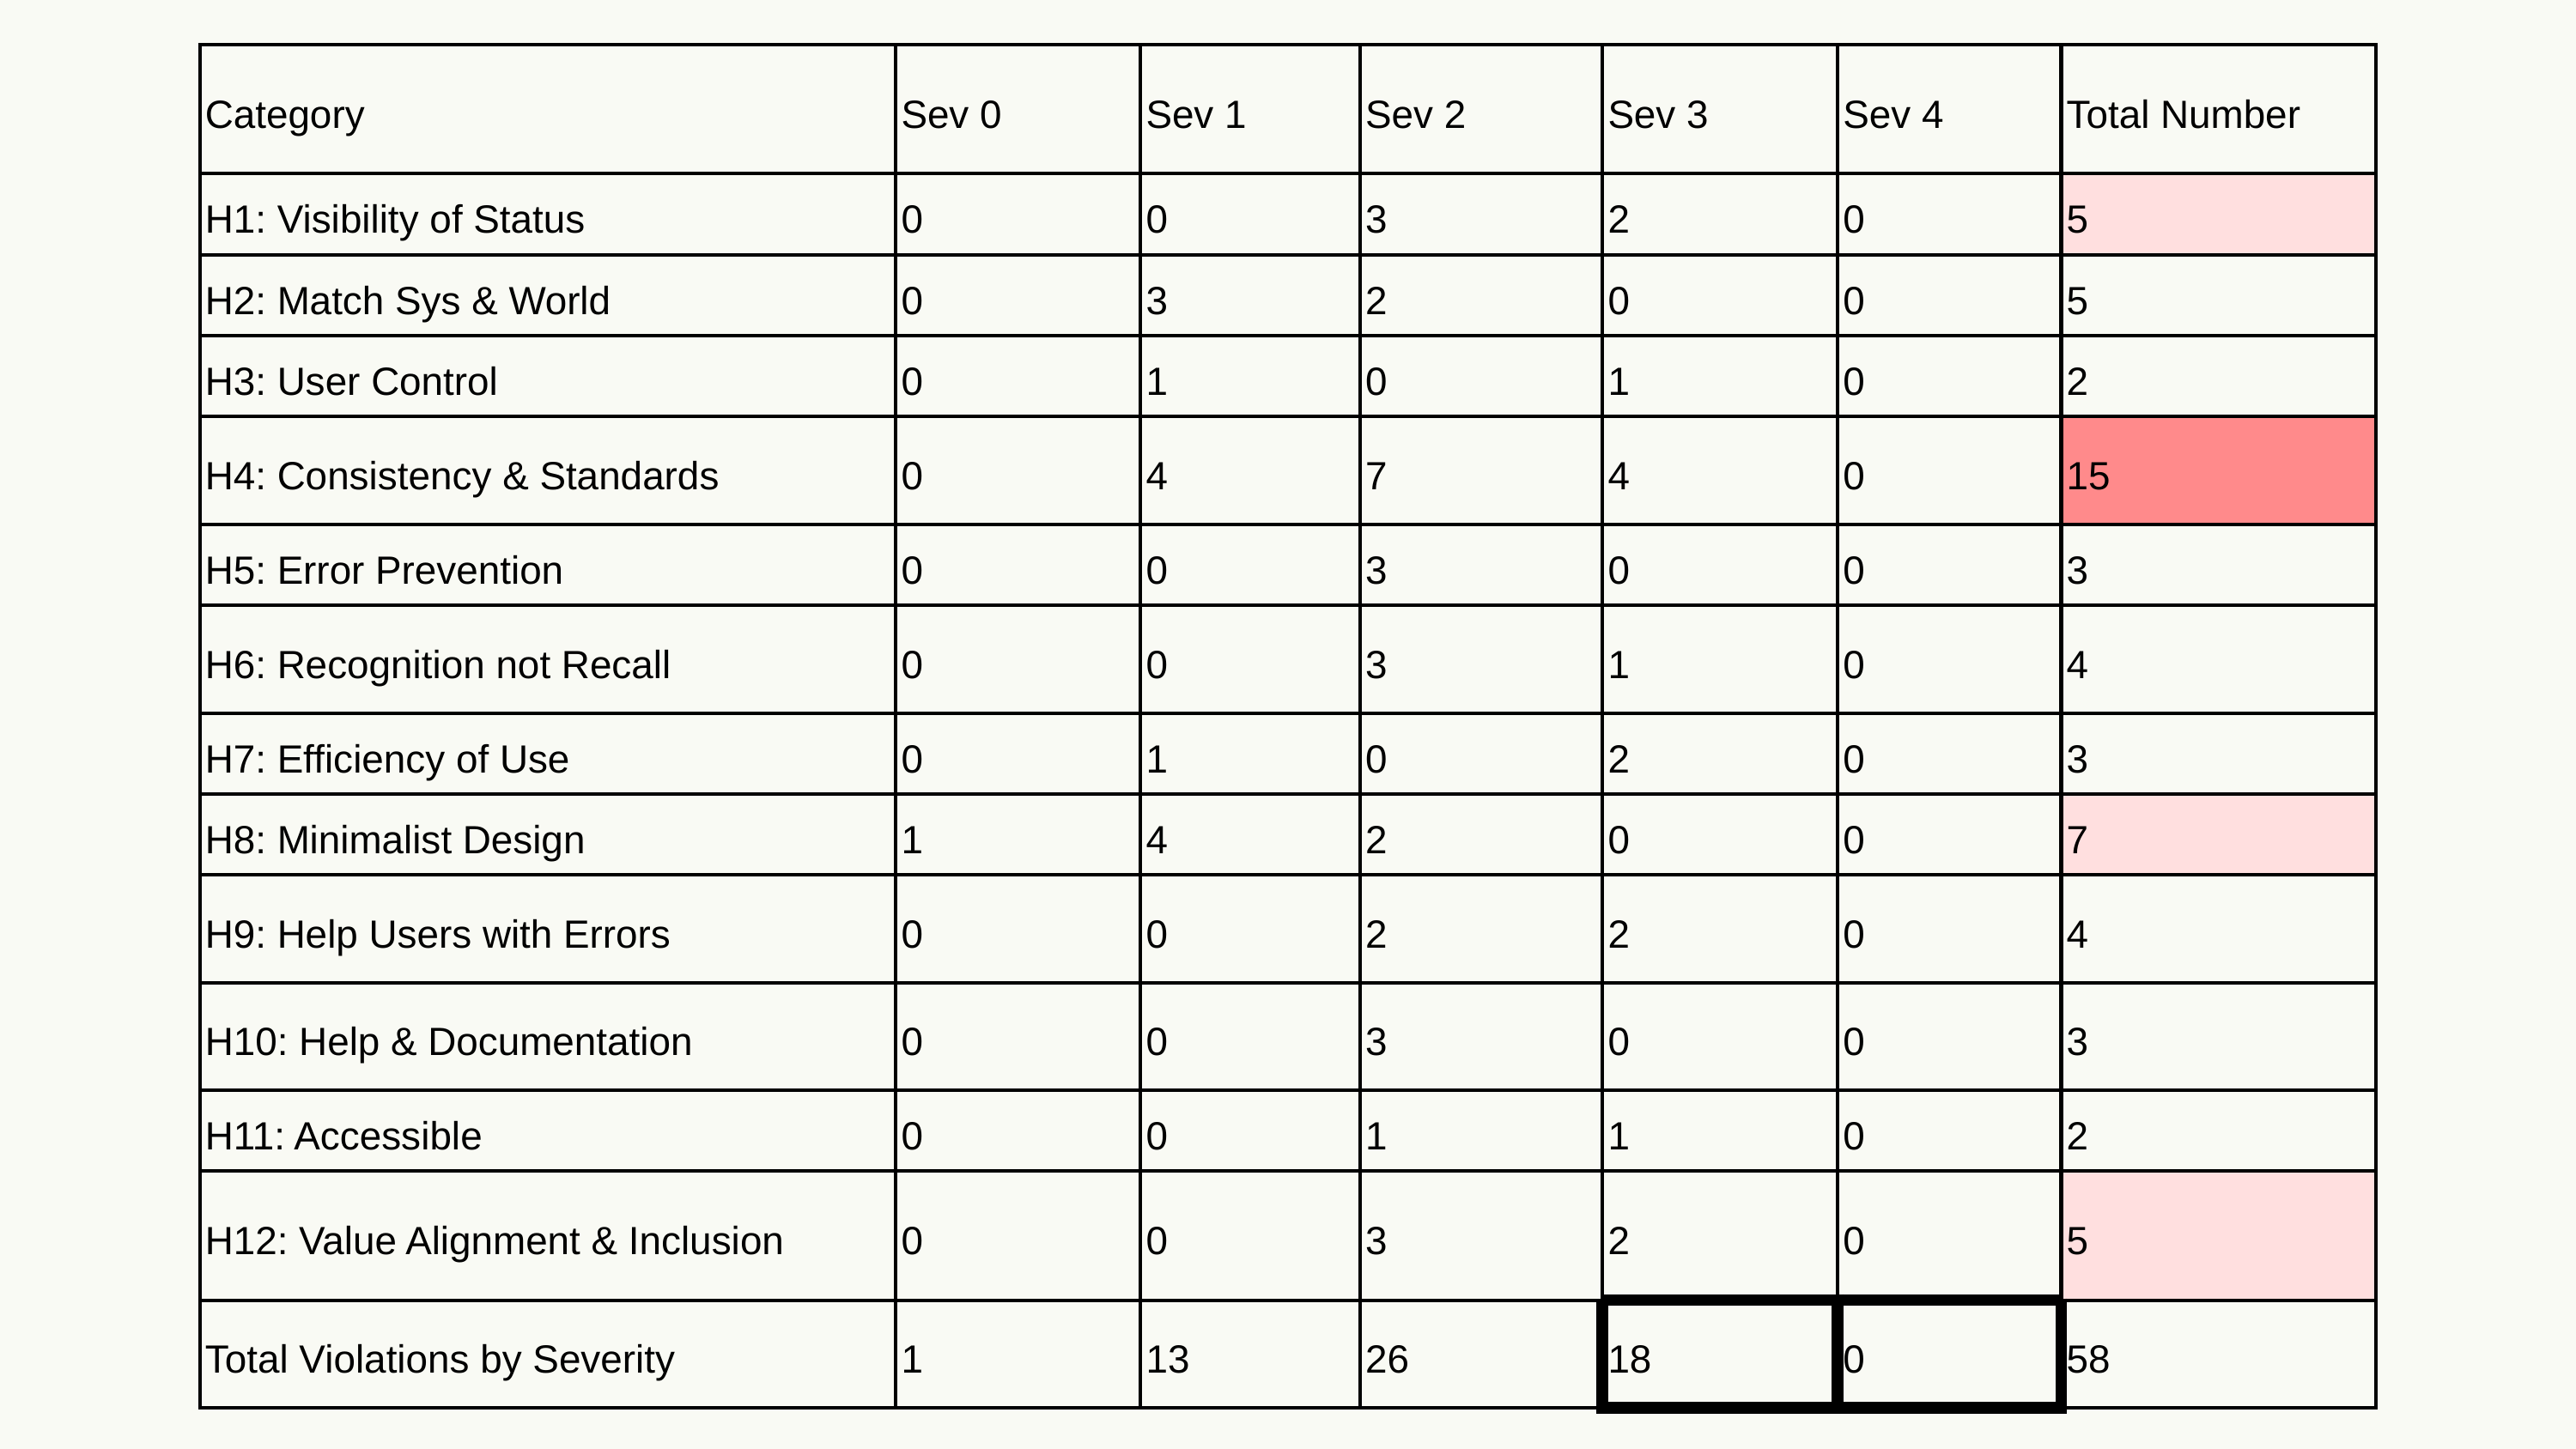

| Category | Sev 0 | Sev 1 | Sev 2 | Sev 3 | Sev 4 | Total Number |
| --- | --- | --- | --- | --- | --- | --- |
| H1: Visibility of Status | 0 | 0 | 3 | 2 | 0 | 5 |
| H2: Match Sys & World | 0 | 3 | 2 | 0 | 0 | 5 |
| H3: User Control | 0 | 1 | 0 | 1 | 0 | 2 |
| H4: Consistency & Standards | 0 | 4 | 7 | 4 | 0 | 15 |
| H5: Error Prevention | 0 | 0 | 3 | 0 | 0 | 3 |
| H6: Recognition not Recall | 0 | 0 | 3 | 1 | 0 | 4 |
| H7: Efficiency of Use | 0 | 1 | 0 | 2 | 0 | 3 |
| H8: Minimalist Design | 1 | 4 | 2 | 0 | 0 | 7 |
| H9: Help Users with Errors | 0 | 0 | 2 | 2 | 0 | 4 |
| H10: Help & Documentation | 0 | 0 | 3 | 0 | 0 | 3 |
| H11: Accessible | 0 | 0 | 1 | 1 | 0 | 2 |
| H12: Value Alignment & Inclusion | 0 | 0 | 3 | 2 | 0 | 5 |
| Total Violations by Severity | 1 | 13 | 26 | 18 | 0 | 58 |